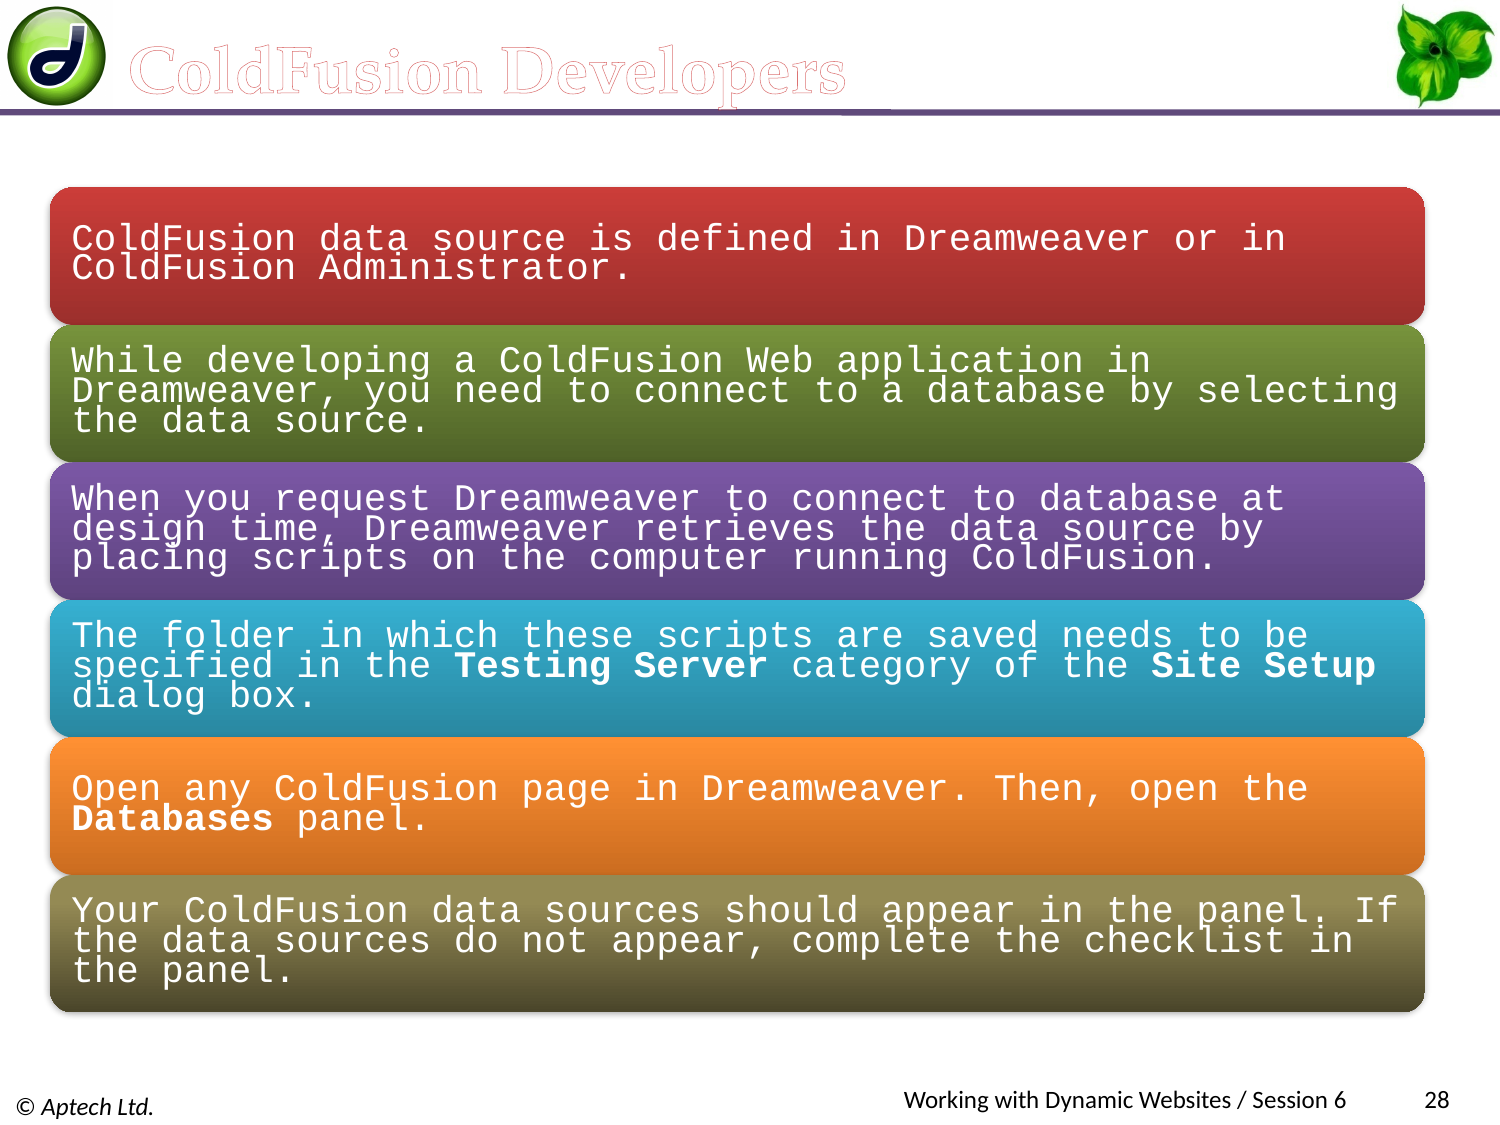

# ColdFusion Developers
ColdFusion data source is defined in Dreamweaver or in ColdFusion Administrator.
While developing a ColdFusion Web application in Dreamweaver, you need to connect to a database by selecting the data source.
When you request Dreamweaver to connect to database at design time, Dreamweaver retrieves the data source by placing scripts on the computer running ColdFusion.
The folder in which these scripts are saved needs to be specified in the Testing Server category of the Site Setup dialog box.
Your ColdFusion data sources should appear in the panel. If the data sources do not appear, complete the checklist in the panel.
Open any ColdFusion page in Dreamweaver. Then, open the Databases panel.
Working with Dynamic Websites / Session 6
28